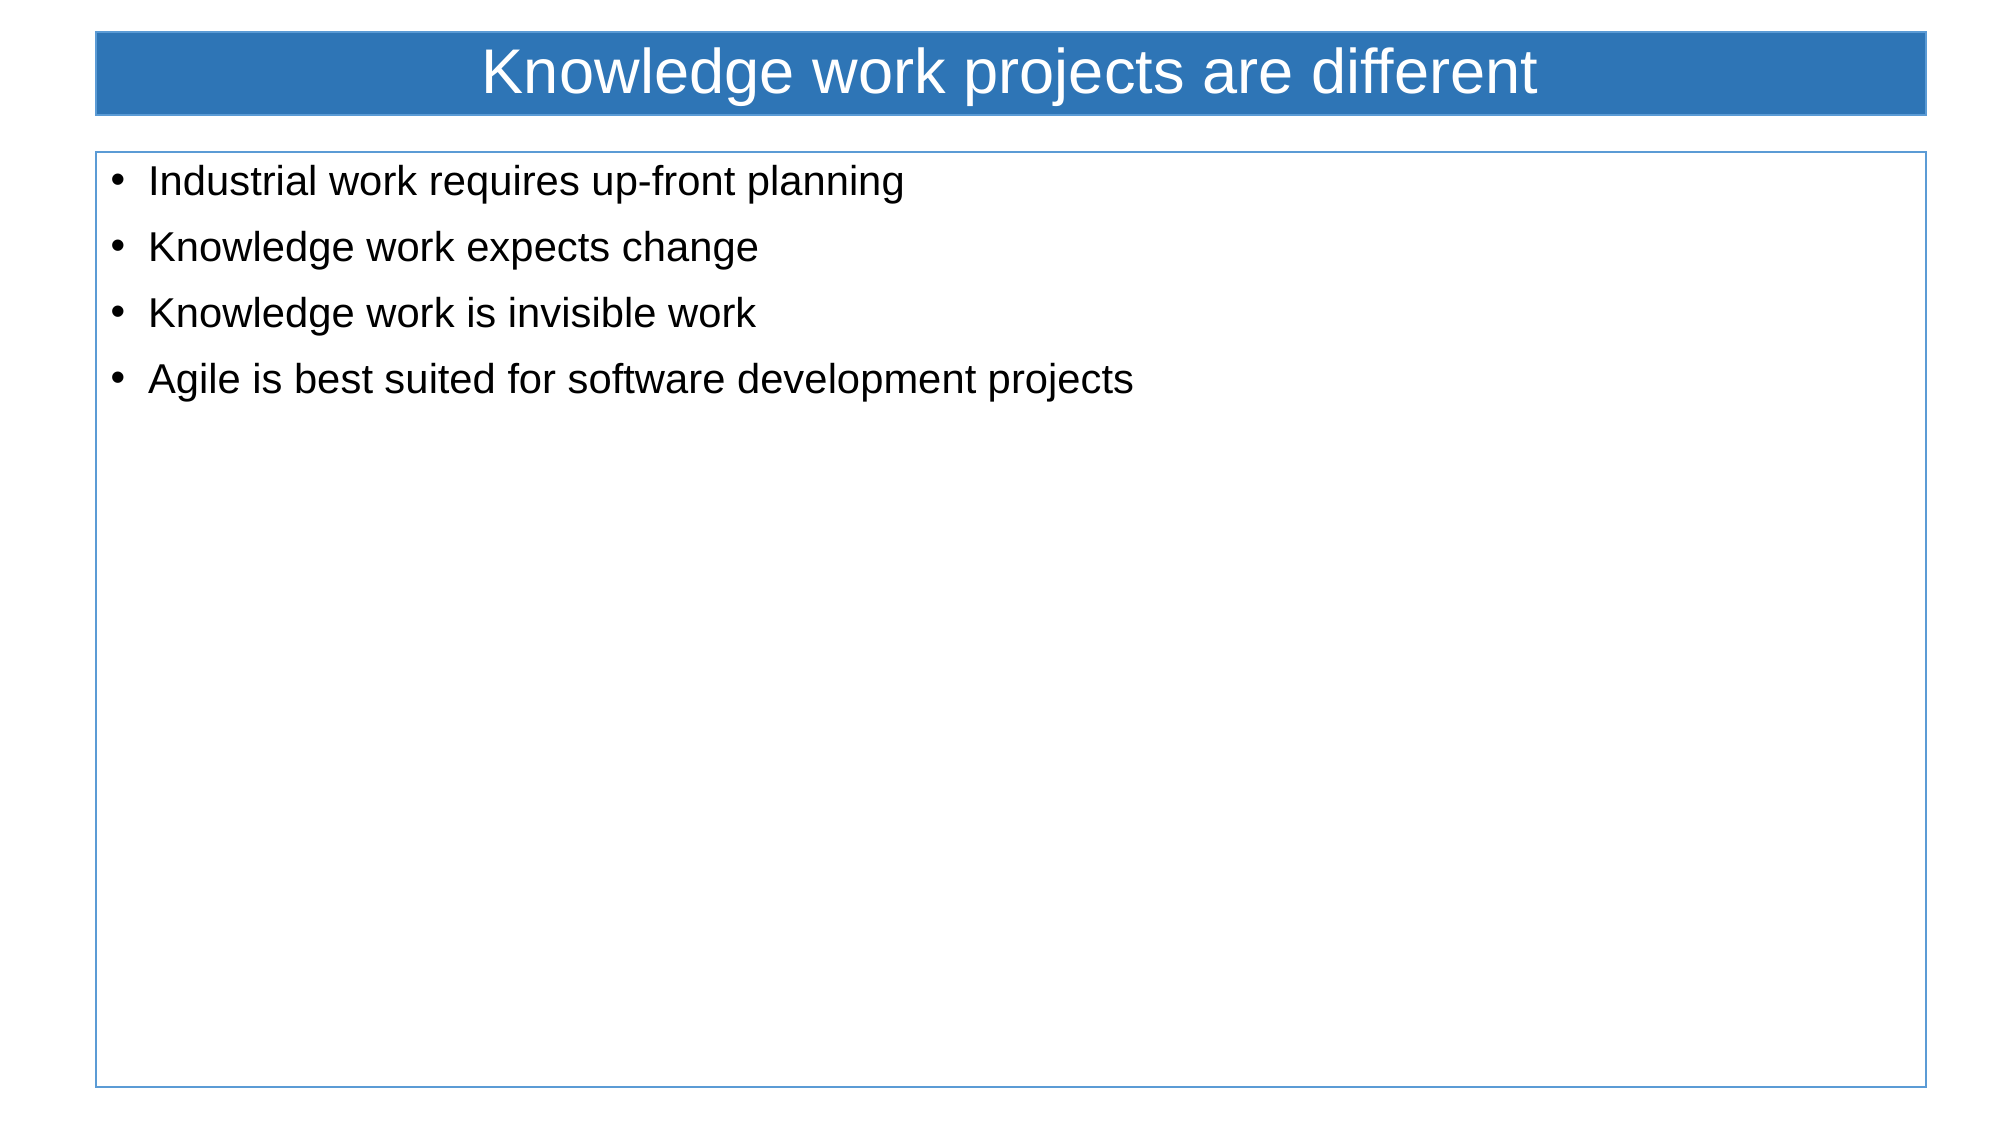

# Knowledge work projects are different
Industrial work requires up-front planning
Knowledge work expects change
Knowledge work is invisible work
Agile is best suited for software development projects